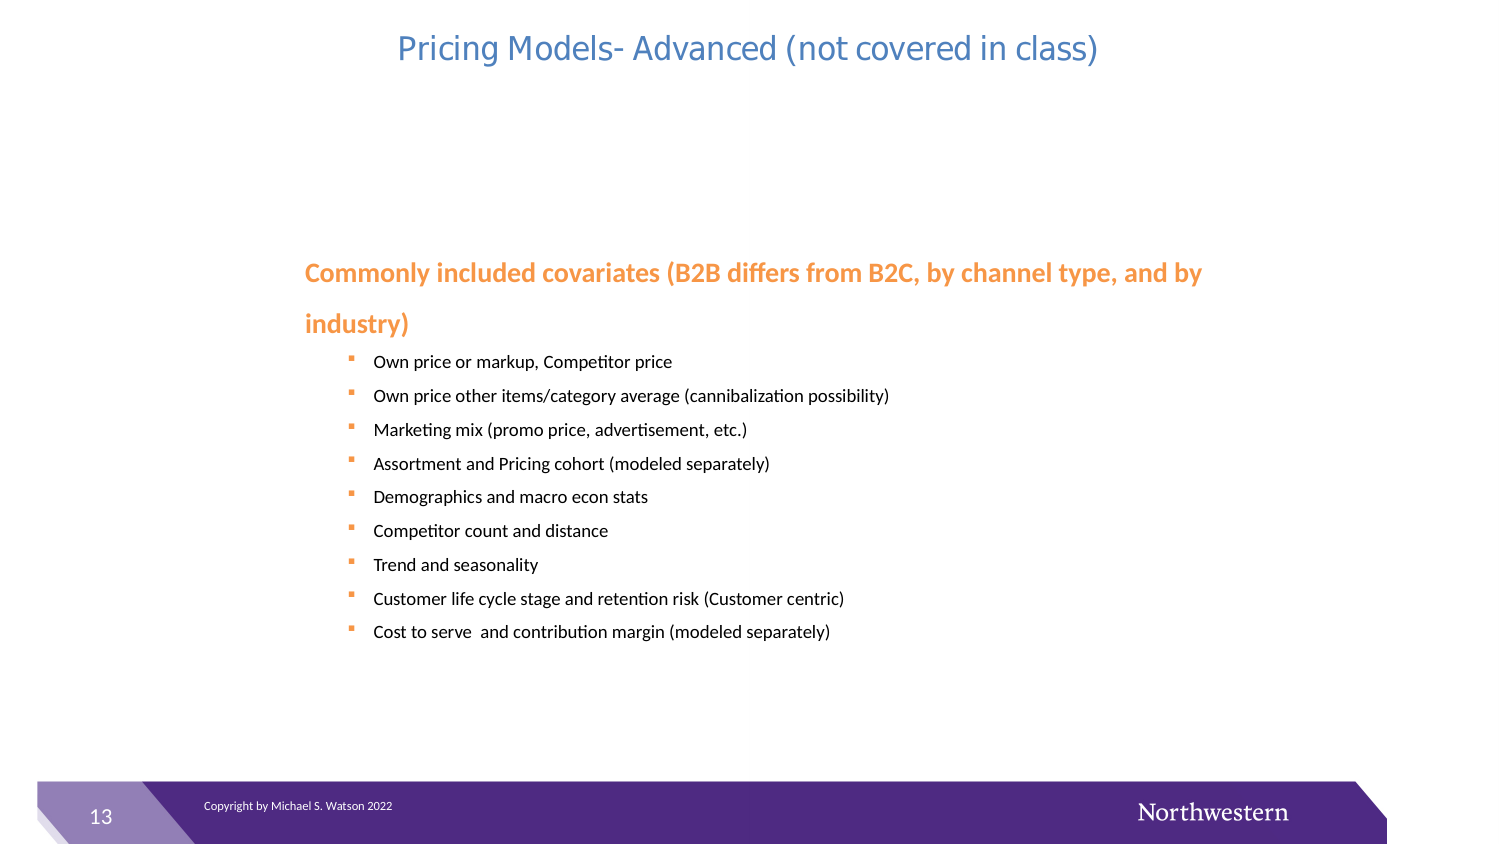

# Pricing Models- Advanced (not covered in class)
Commonly included covariates (B2B differs from B2C, by channel type, and by industry)
Own price or markup, Competitor price
Own price other items/category average (cannibalization possibility)
Marketing mix (promo price, advertisement, etc.)
Assortment and Pricing cohort (modeled separately)
Demographics and macro econ stats
Competitor count and distance
Trend and seasonality
Customer life cycle stage and retention risk (Customer centric)
Cost to serve  and contribution margin (modeled separately)